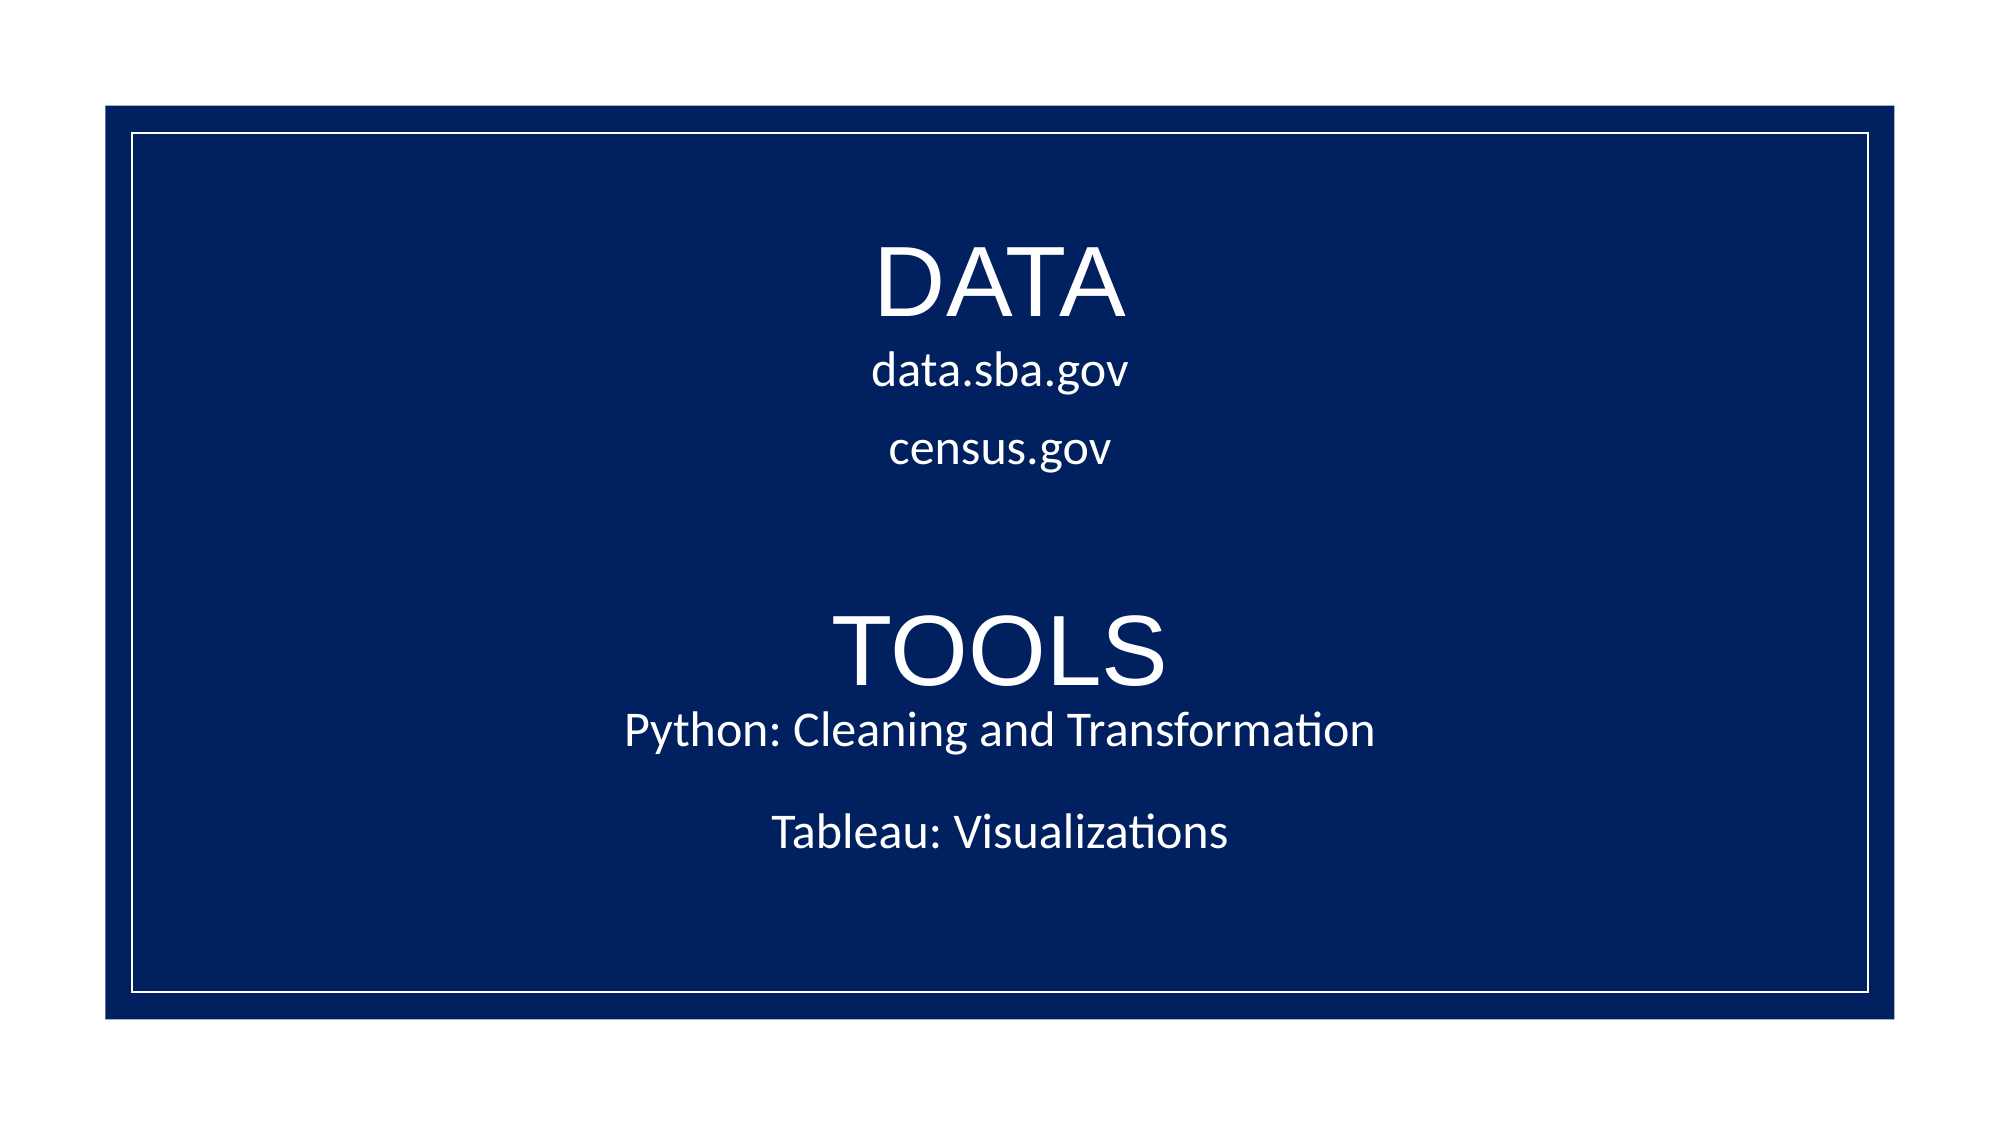

DATA
data.sba.gov
census.gov
TOOLS
Python: Cleaning and Transformation
Tableau: Visualizations